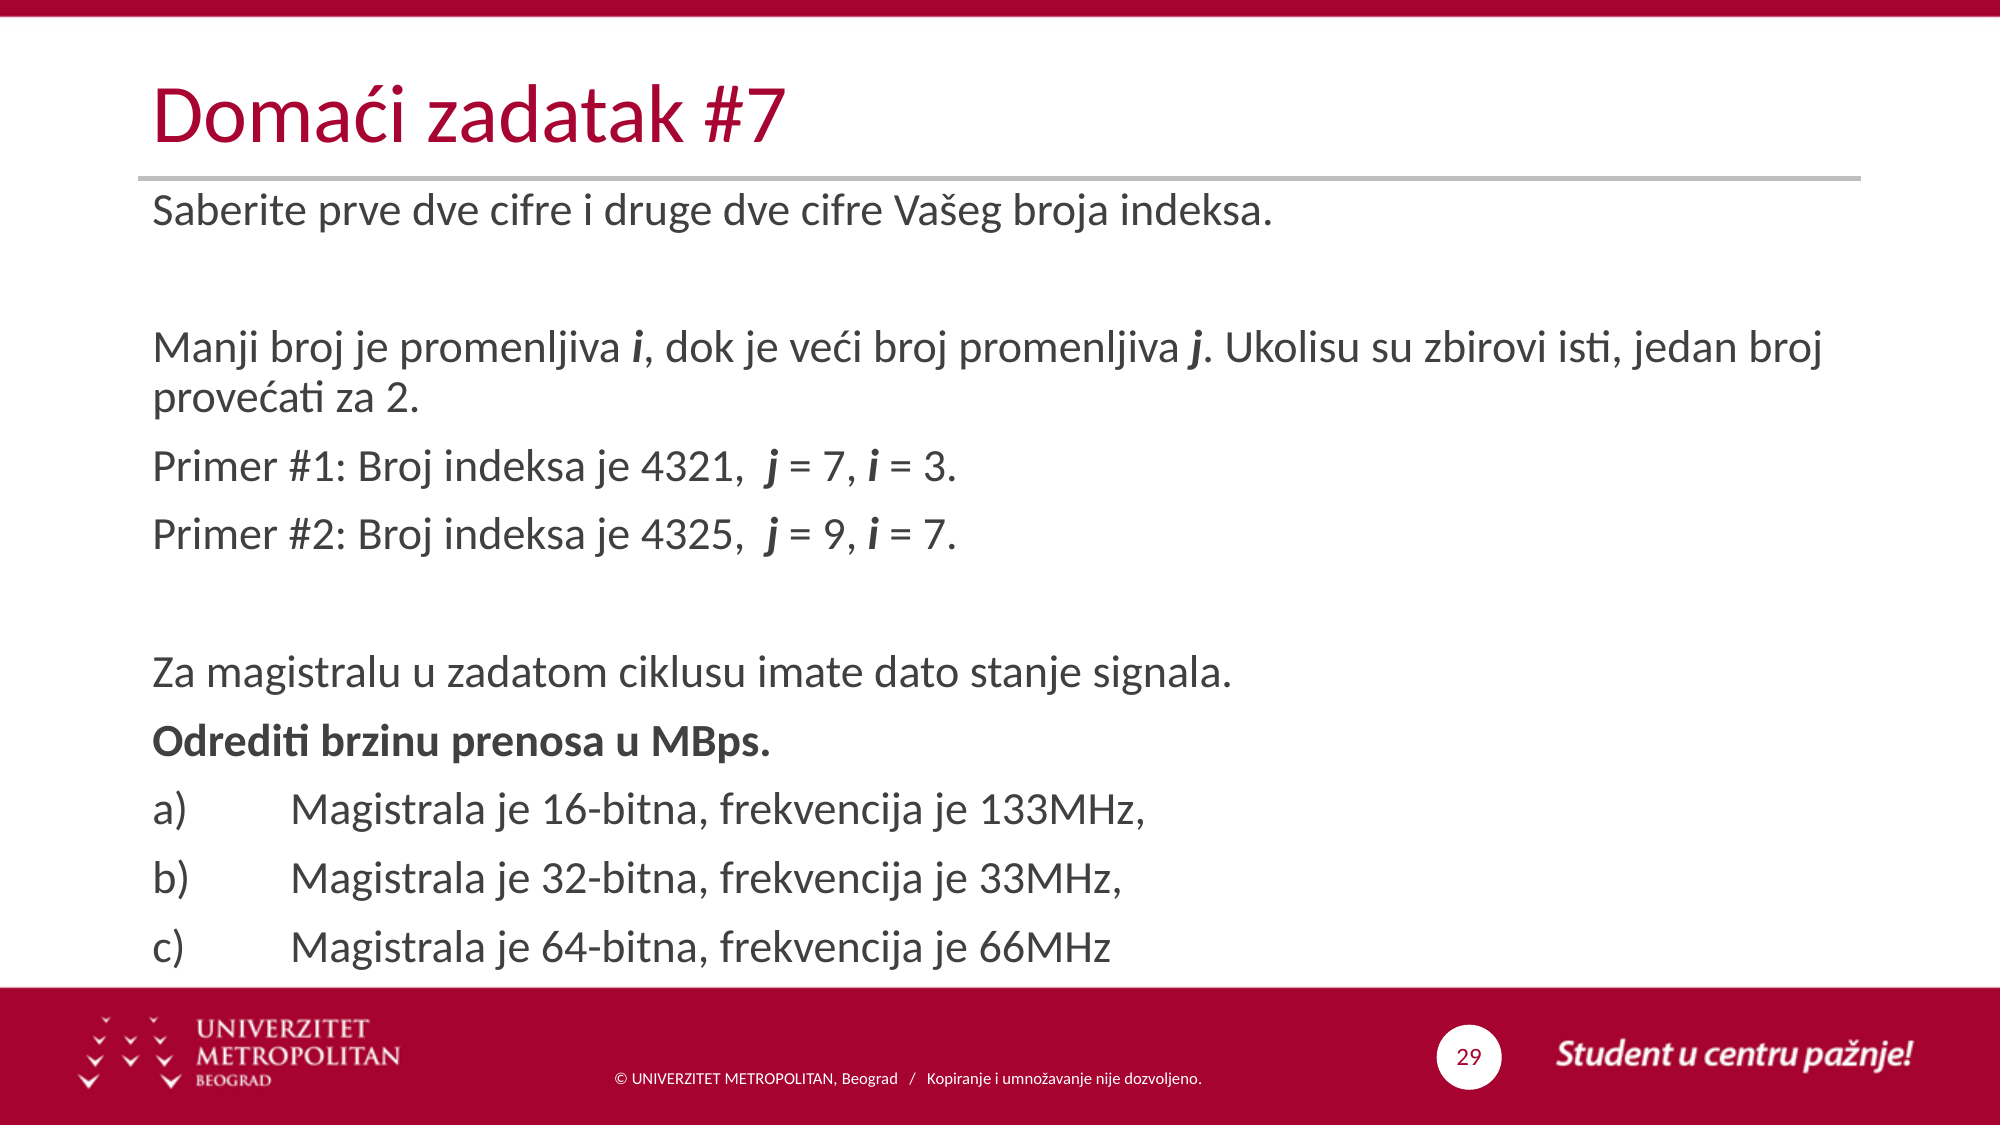

# Domaći zadatak #7
Saberite prve dve cifre i druge dve cifre Vašeg broja indeksa.

Manji broj je promenljiva i, dok je veći broj promenljiva j. Ukolisu su zbirovi isti, jedan broj provećati za 2.
Primer #1: Broj indeksa je 4321,  j = 7, i = 3.
Primer #2: Broj indeksa je 4325,  j = 9, i = 7.

Za magistralu u zadatom ciklusu imate dato stanje signala.
Odrediti brzinu prenosa u MBps.
a)	Magistrala je 16-bitna, frekvencija je 133MHz,
b)	Magistrala je 32-bitna, frekvencija je 33MHz,
c)	Magistrala je 64-bitna, frekvencija je 66MHz